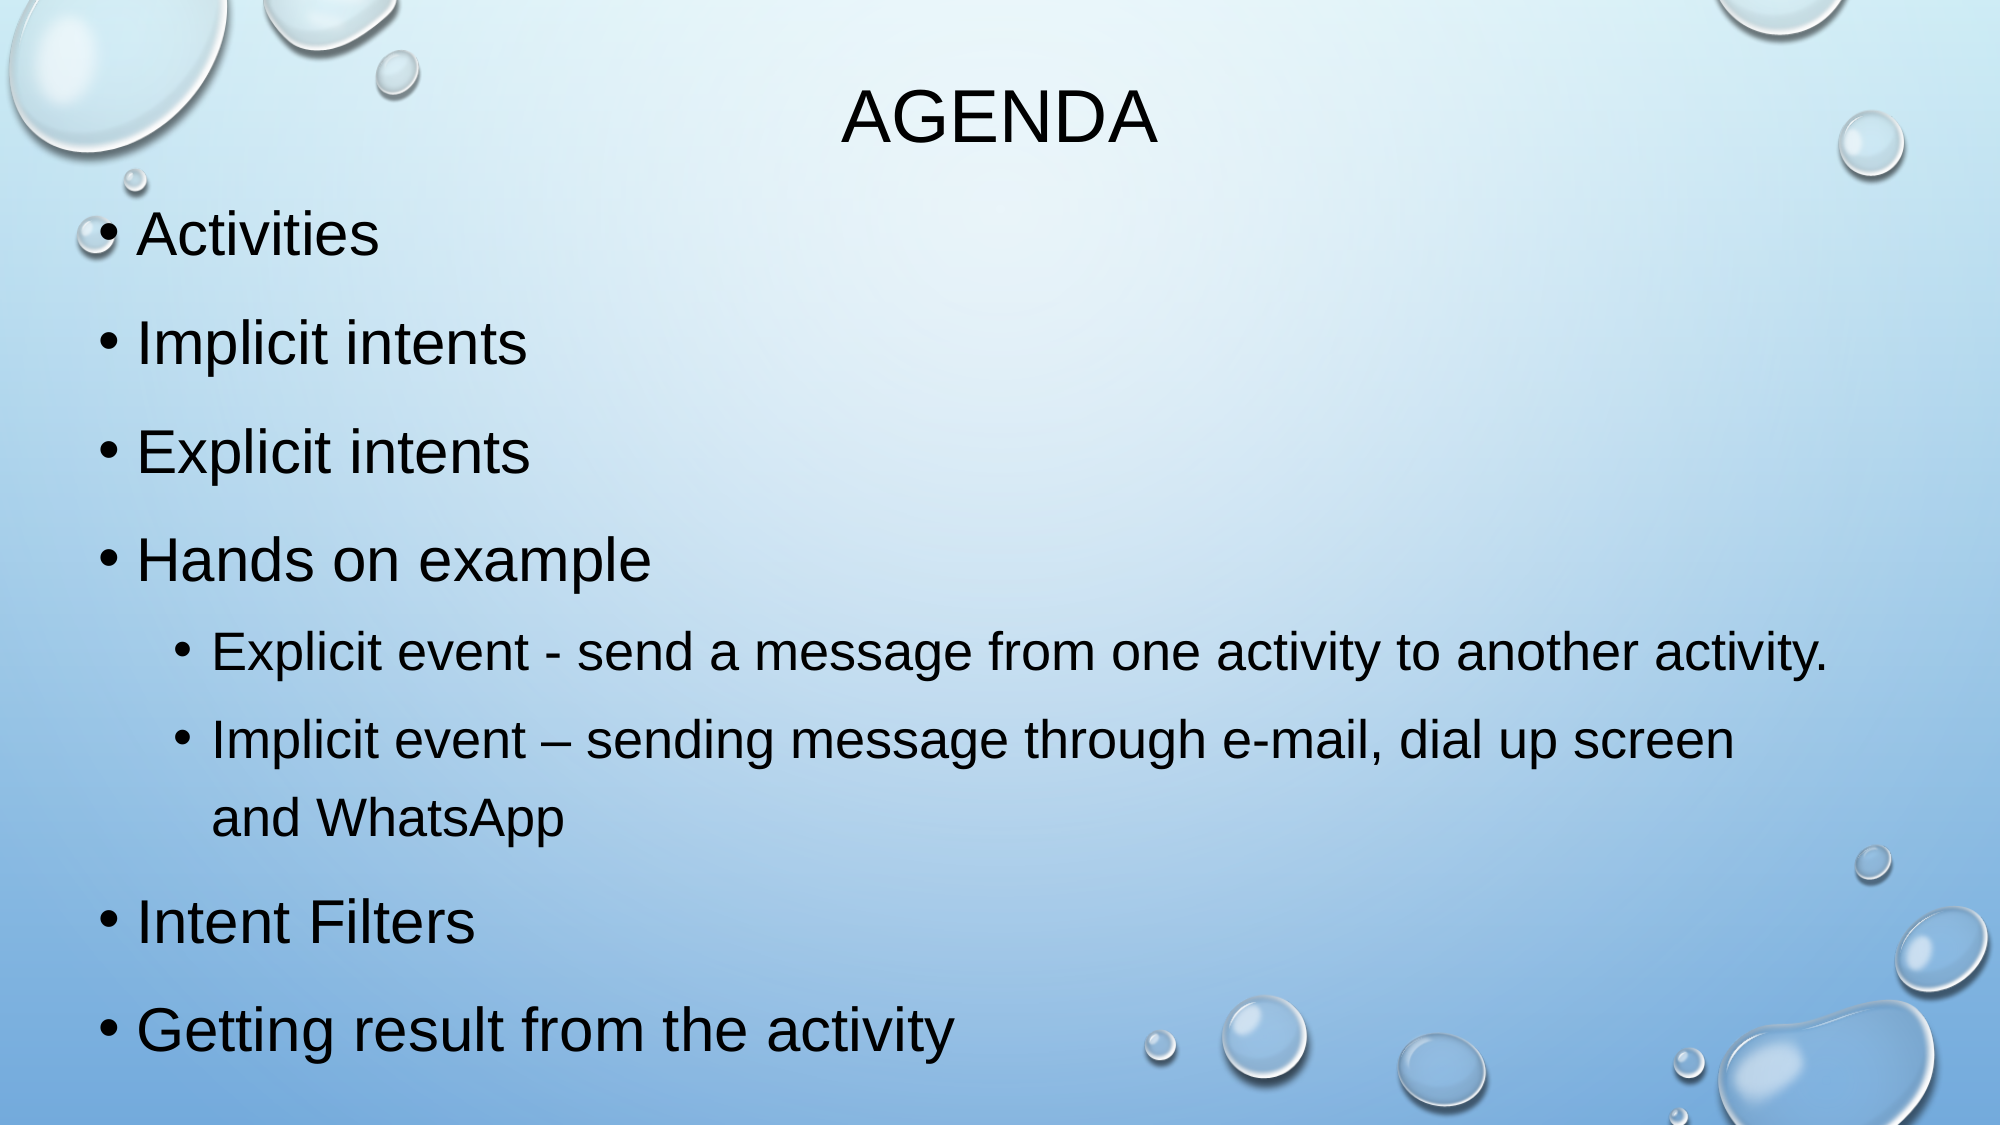

# Agenda
Activities
Implicit intents
Explicit intents
Hands on example
Explicit event - send a message from one activity to another activity.
Implicit event – sending message through e-mail, dial up screen and WhatsApp
Intent Filters
Getting result from the activity